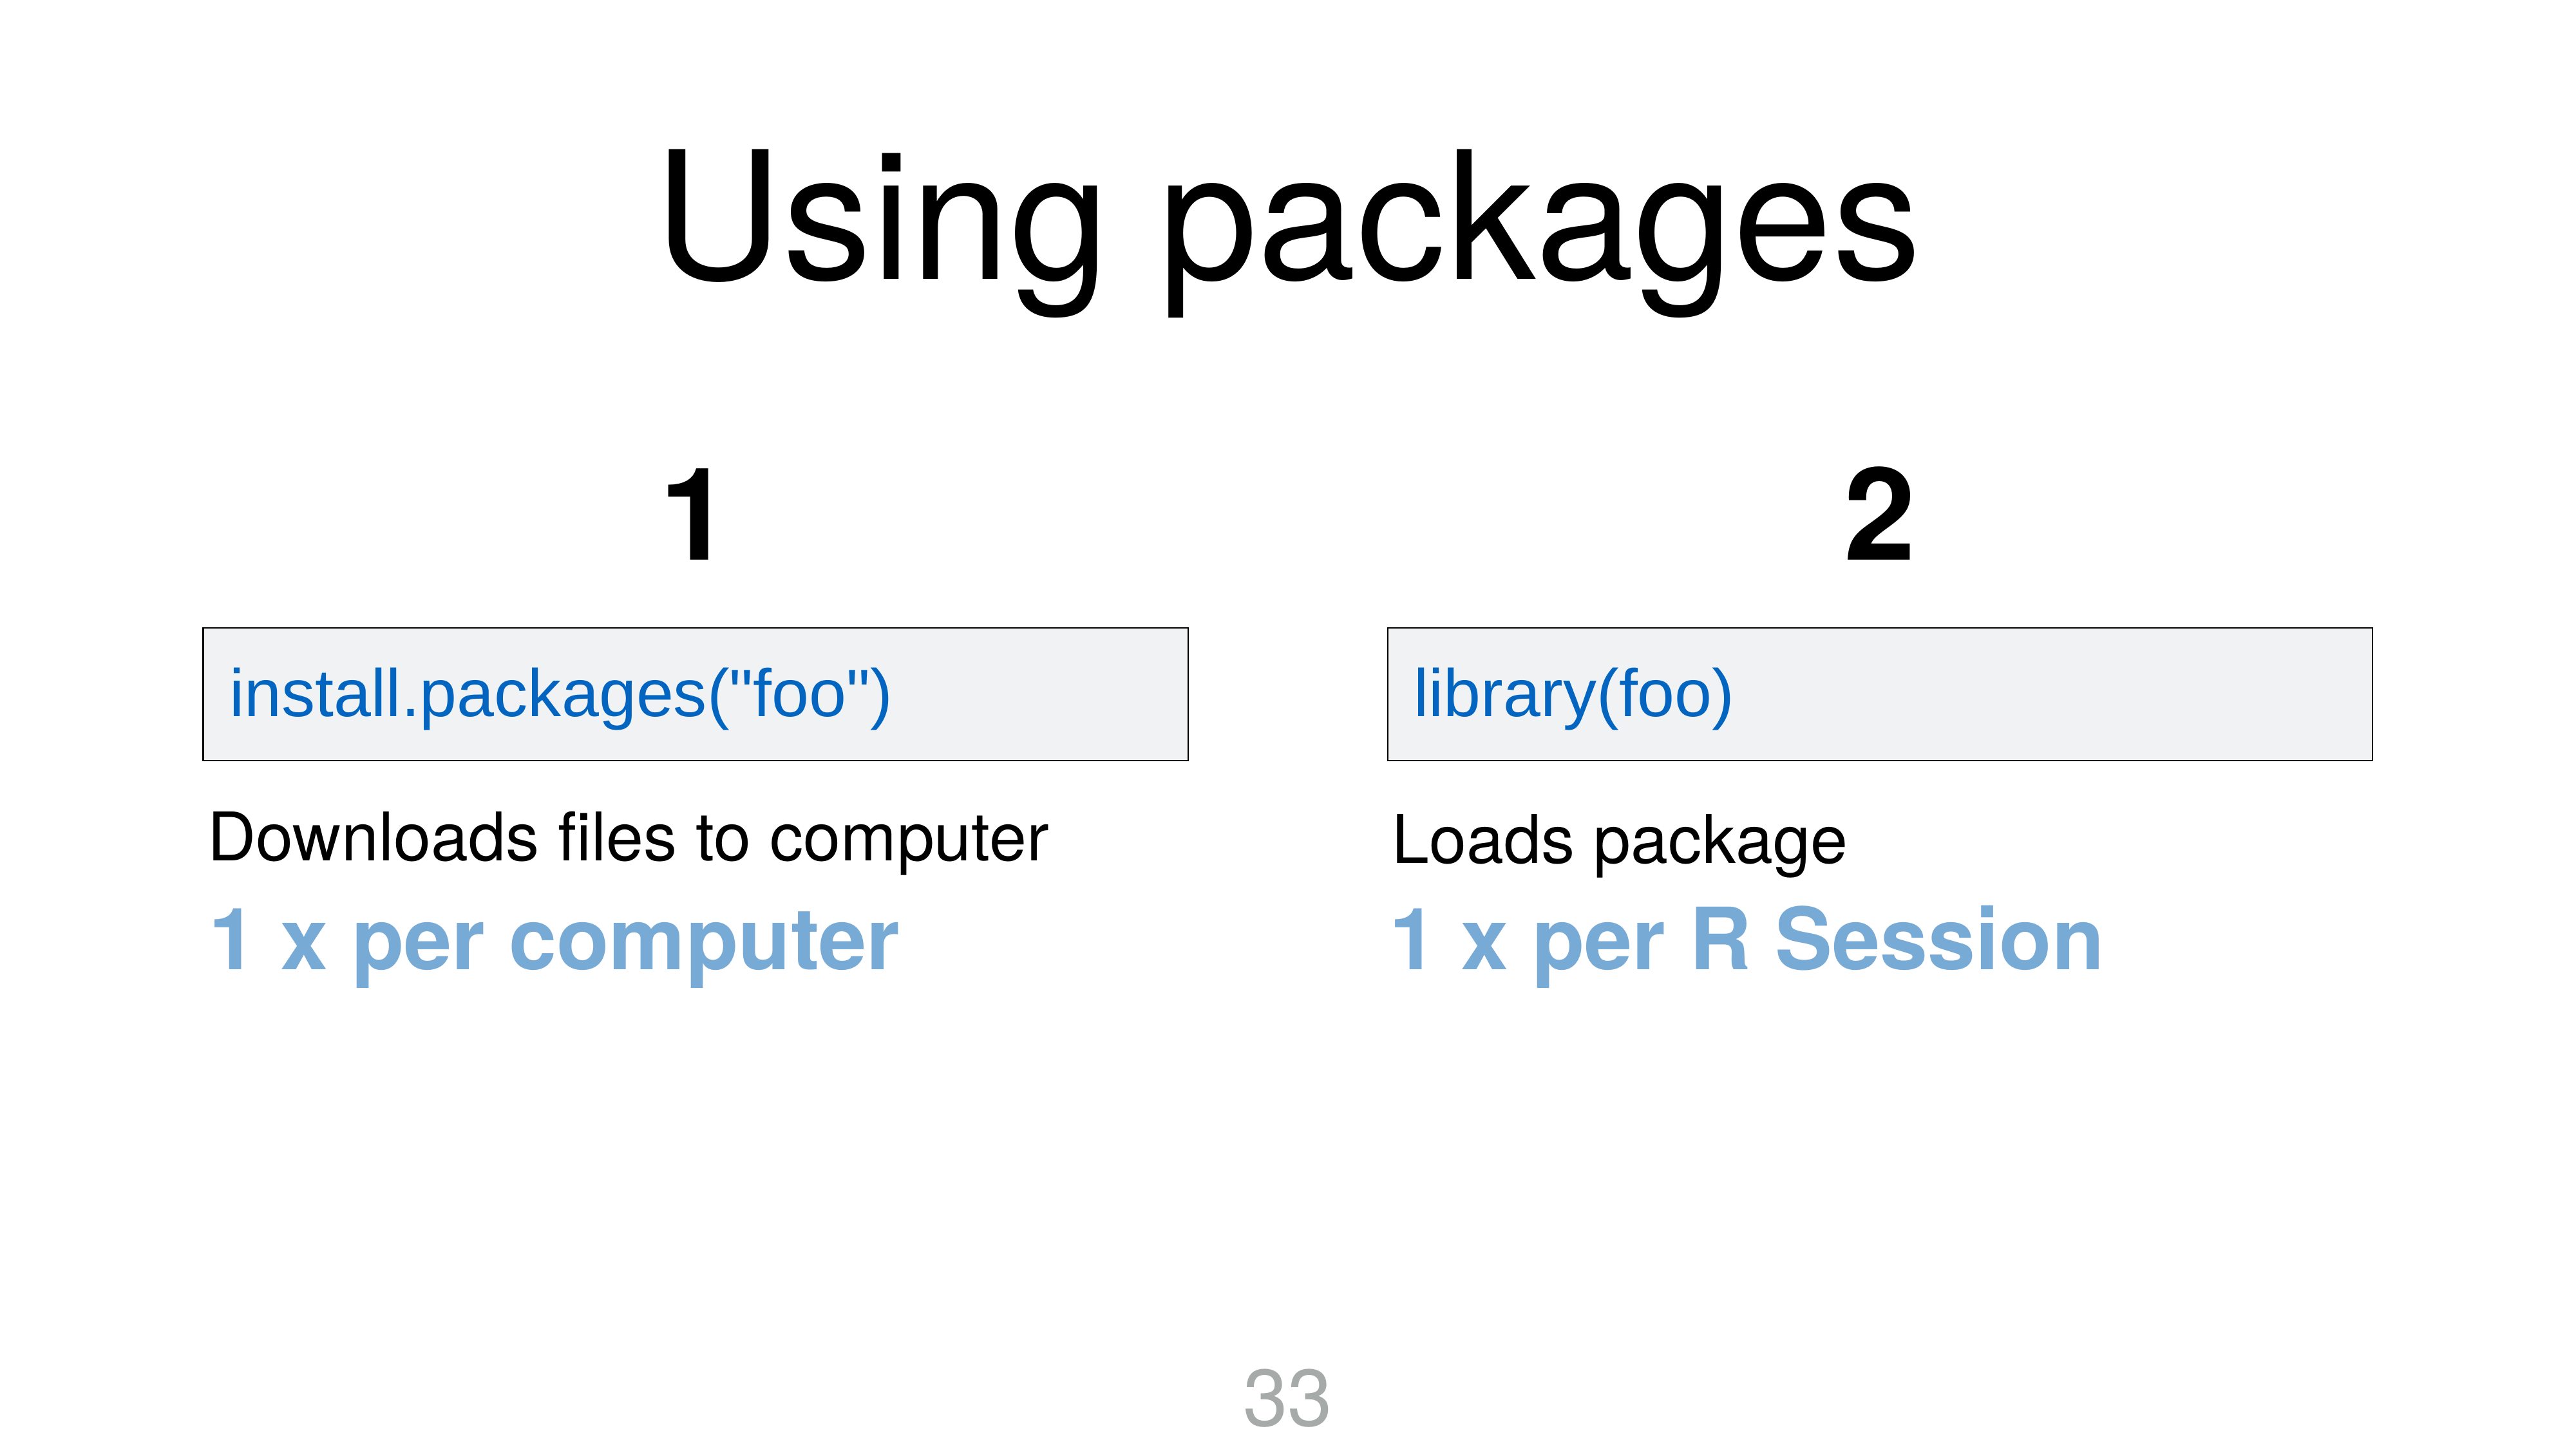

Using packages
2

library(foo)
Loads package
1

install.packages("foo")
Downloads files to computer
1 x per computer
1 x per R Session
33
33